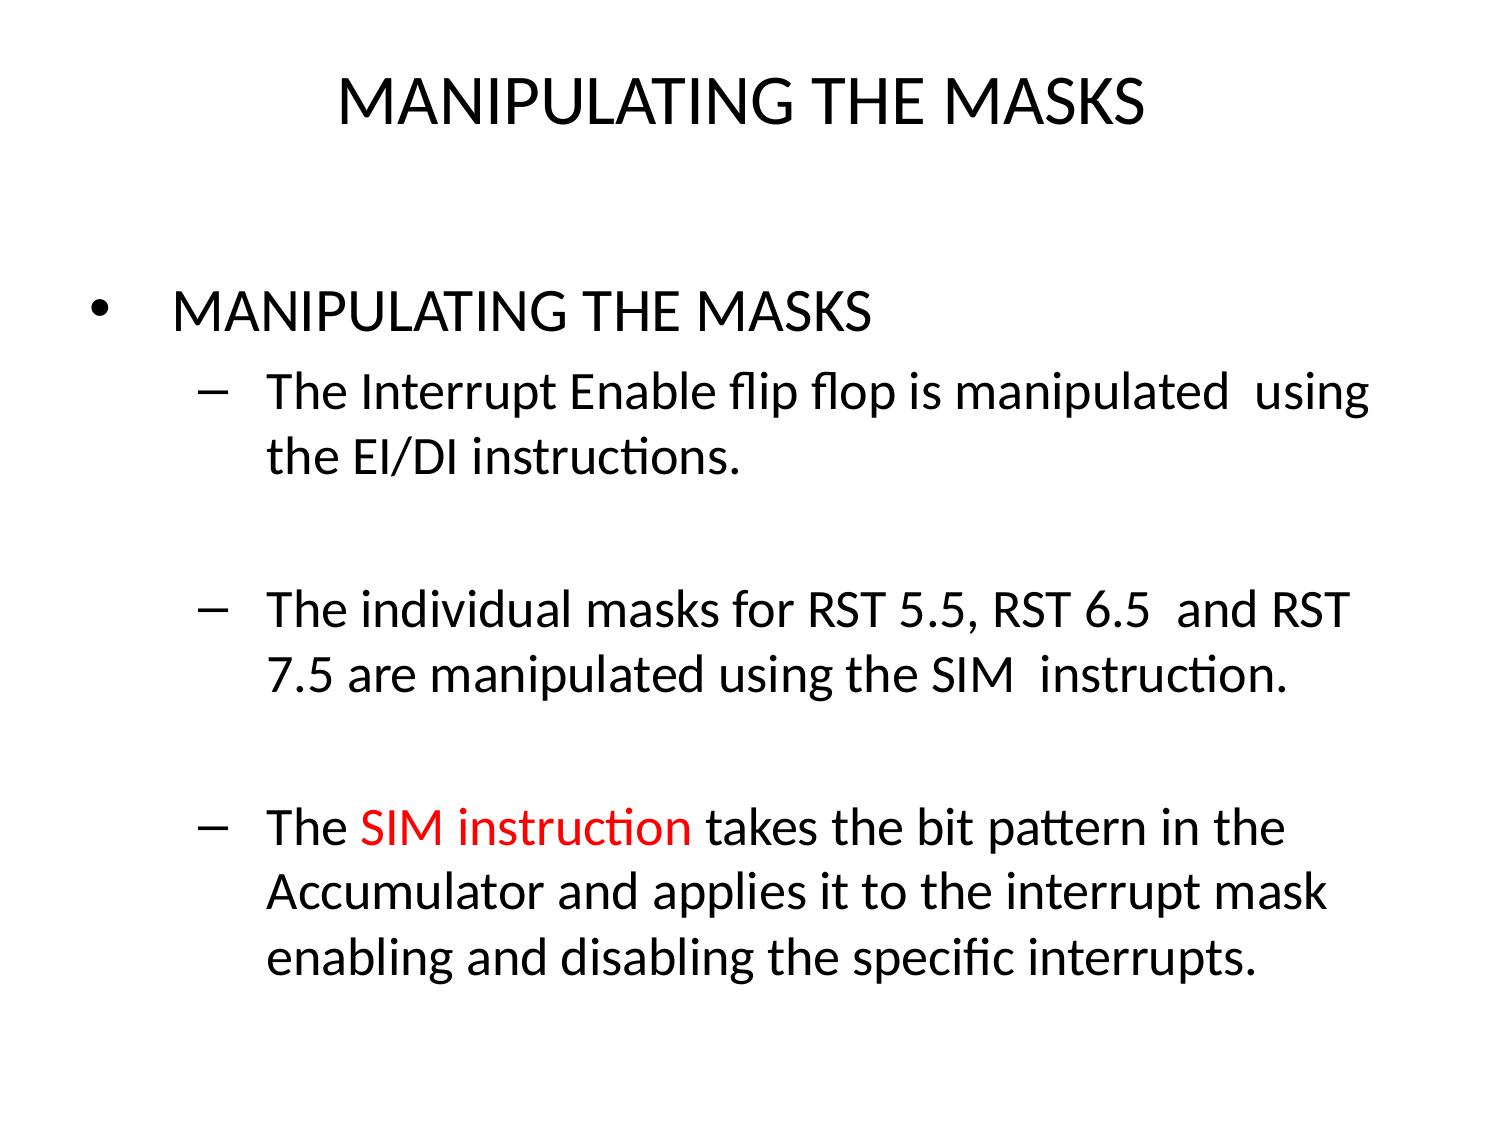

MANIPULATING THE MASKS
MANIPULATING THE MASKS
The Interrupt Enable flip flop is manipulated  using the EI/DI instructions.

The individual masks for RST 5.5, RST 6.5  and RST 7.5 are manipulated using the SIM  instruction.

The SIM instruction takes the bit pattern in the Accumulator and applies it to the interrupt mask enabling and disabling the specific interrupts.